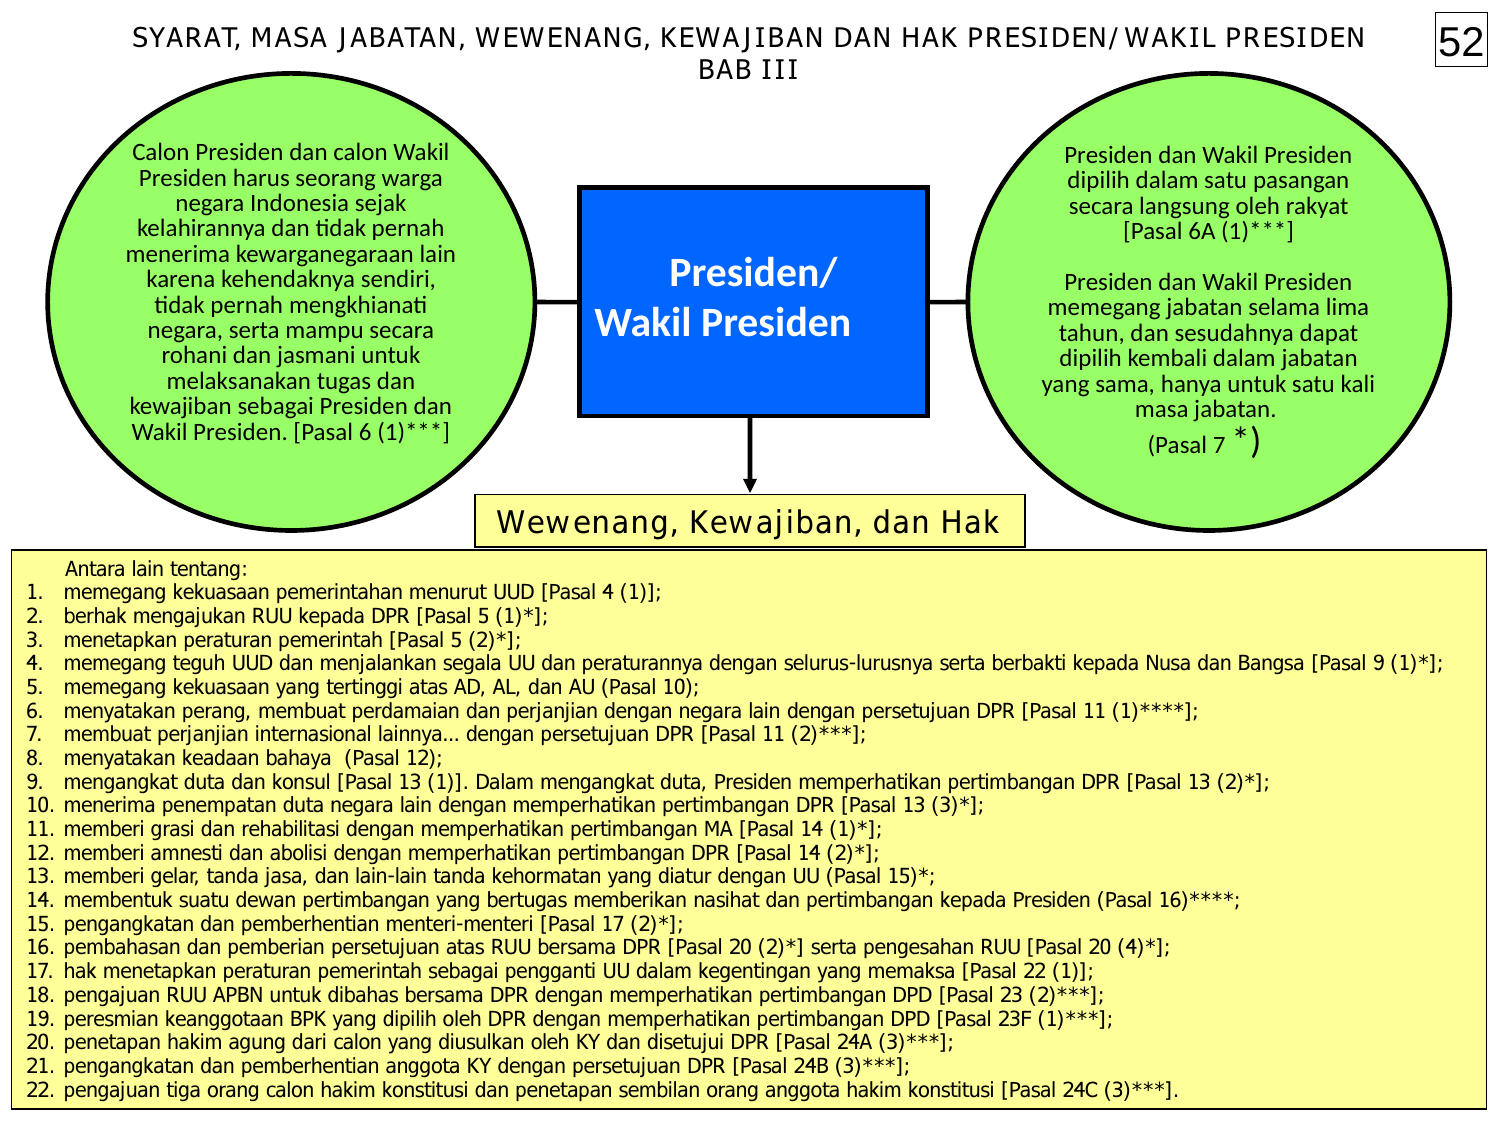

SYARAT, MASA JABATAN, WEWENANG, KEWAJIBAN DAN HAK PRESIDEN/WAKIL PRESIDEN
BAB III
52
Calon Presiden dan calon Wakil Presiden harus seorang warga negara Indonesia sejak kelahirannya dan tidak pernah menerima kewarganegaraan lain karena kehendaknya sendiri, tidak pernah mengkhianati negara, serta mampu secara rohani dan jasmani untuk melaksanakan tugas dan kewajiban sebagai Presiden dan Wakil Presiden. [Pasal 6 (1)***]
Presiden dan Wakil Presiden dipilih dalam satu pasangan secara langsung oleh rakyat [Pasal 6A (1)***]

Presiden dan Wakil Presiden memegang jabatan selama lima tahun, dan sesudahnya dapat dipilih kembali dalam jabatan yang sama, hanya untuk satu kali masa jabatan.
(Pasal 7 *)

Presiden/
Wakil Presiden

Wewenang, Kewajiban, dan Hak
      Antara lain tentang:
memegang kekuasaan pemerintahan menurut UUD [Pasal 4 (1)];
berhak mengajukan RUU kepada DPR [Pasal 5 (1)*];
menetapkan peraturan pemerintah [Pasal 5 (2)*];
memegang teguh UUD dan menjalankan segala UU dan peraturannya dengan selurus-lurusnya serta berbakti kepada Nusa dan Bangsa [Pasal 9 (1)*];
memegang kekuasaan yang tertinggi atas AD, AL, dan AU (Pasal 10);
menyatakan perang, membuat perdamaian dan perjanjian dengan negara lain dengan persetujuan DPR [Pasal 11 (1)****];
membuat perjanjian internasional lainnya… dengan persetujuan DPR [Pasal 11 (2)***];
menyatakan keadaan bahaya  (Pasal 12);
mengangkat duta dan konsul [Pasal 13 (1)]. Dalam mengangkat duta, Presiden memperhatikan pertimbangan DPR [Pasal 13 (2)*];
menerima penempatan duta negara lain dengan memperhatikan pertimbangan DPR [Pasal 13 (3)*];
memberi grasi dan rehabilitasi dengan memperhatikan pertimbangan MA [Pasal 14 (1)*];
memberi amnesti dan abolisi dengan memperhatikan pertimbangan DPR [Pasal 14 (2)*];
memberi gelar, tanda jasa, dan lain-lain tanda kehormatan yang diatur dengan UU (Pasal 15)*;
membentuk suatu dewan pertimbangan yang bertugas memberikan nasihat dan pertimbangan kepada Presiden (Pasal 16)****;
pengangkatan dan pemberhentian menteri-menteri [Pasal 17 (2)*];
pembahasan dan pemberian persetujuan atas RUU bersama DPR [Pasal 20 (2)*] serta pengesahan RUU [Pasal 20 (4)*];
hak menetapkan peraturan pemerintah sebagai pengganti UU dalam kegentingan yang memaksa [Pasal 22 (1)];
pengajuan RUU APBN untuk dibahas bersama DPR dengan memperhatikan pertimbangan DPD [Pasal 23 (2)***];
peresmian keanggotaan BPK yang dipilih oleh DPR dengan memperhatikan pertimbangan DPD [Pasal 23F (1)***];
penetapan hakim agung dari calon yang diusulkan oleh KY dan disetujui DPR [Pasal 24A (3)***];
pengangkatan dan pemberhentian anggota KY dengan persetujuan DPR [Pasal 24B (3)***];
pengajuan tiga orang calon hakim konstitusi dan penetapan sembilan orang anggota hakim konstitusi [Pasal 24C (3)***].